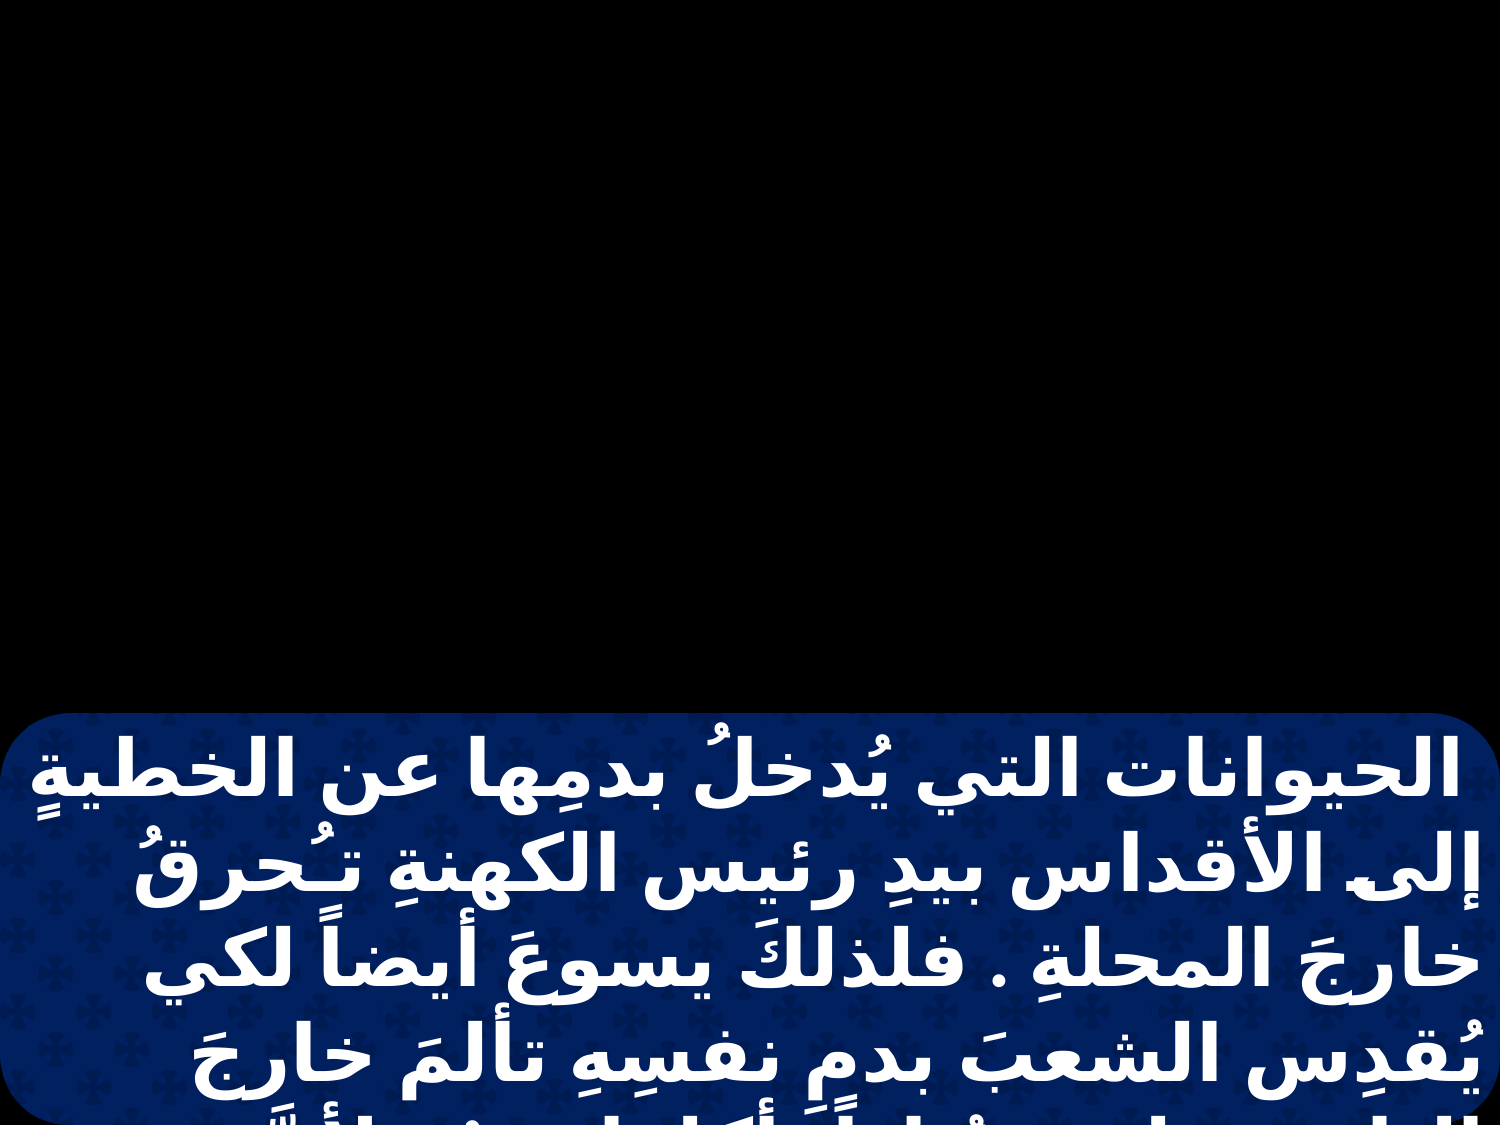

الحيوانات التي يُدخلُ بدمِها عن الخطيةٍ إلى الأقداس بيدِ رئيس الكهنةِ تـُحرقُ خارجَ المحلةِ . فلذلكَ يسوعَ أيضاً لكي يُقدِس الشعبَ بدمِ نفسِهِ تألمَ خارجَ البابِ . فلنخرجُ إذاً يأكلوا مِنهُ . لأنَّ أجسادَ إليهِ خارجَ المحلةِ حاملينَ عاره .